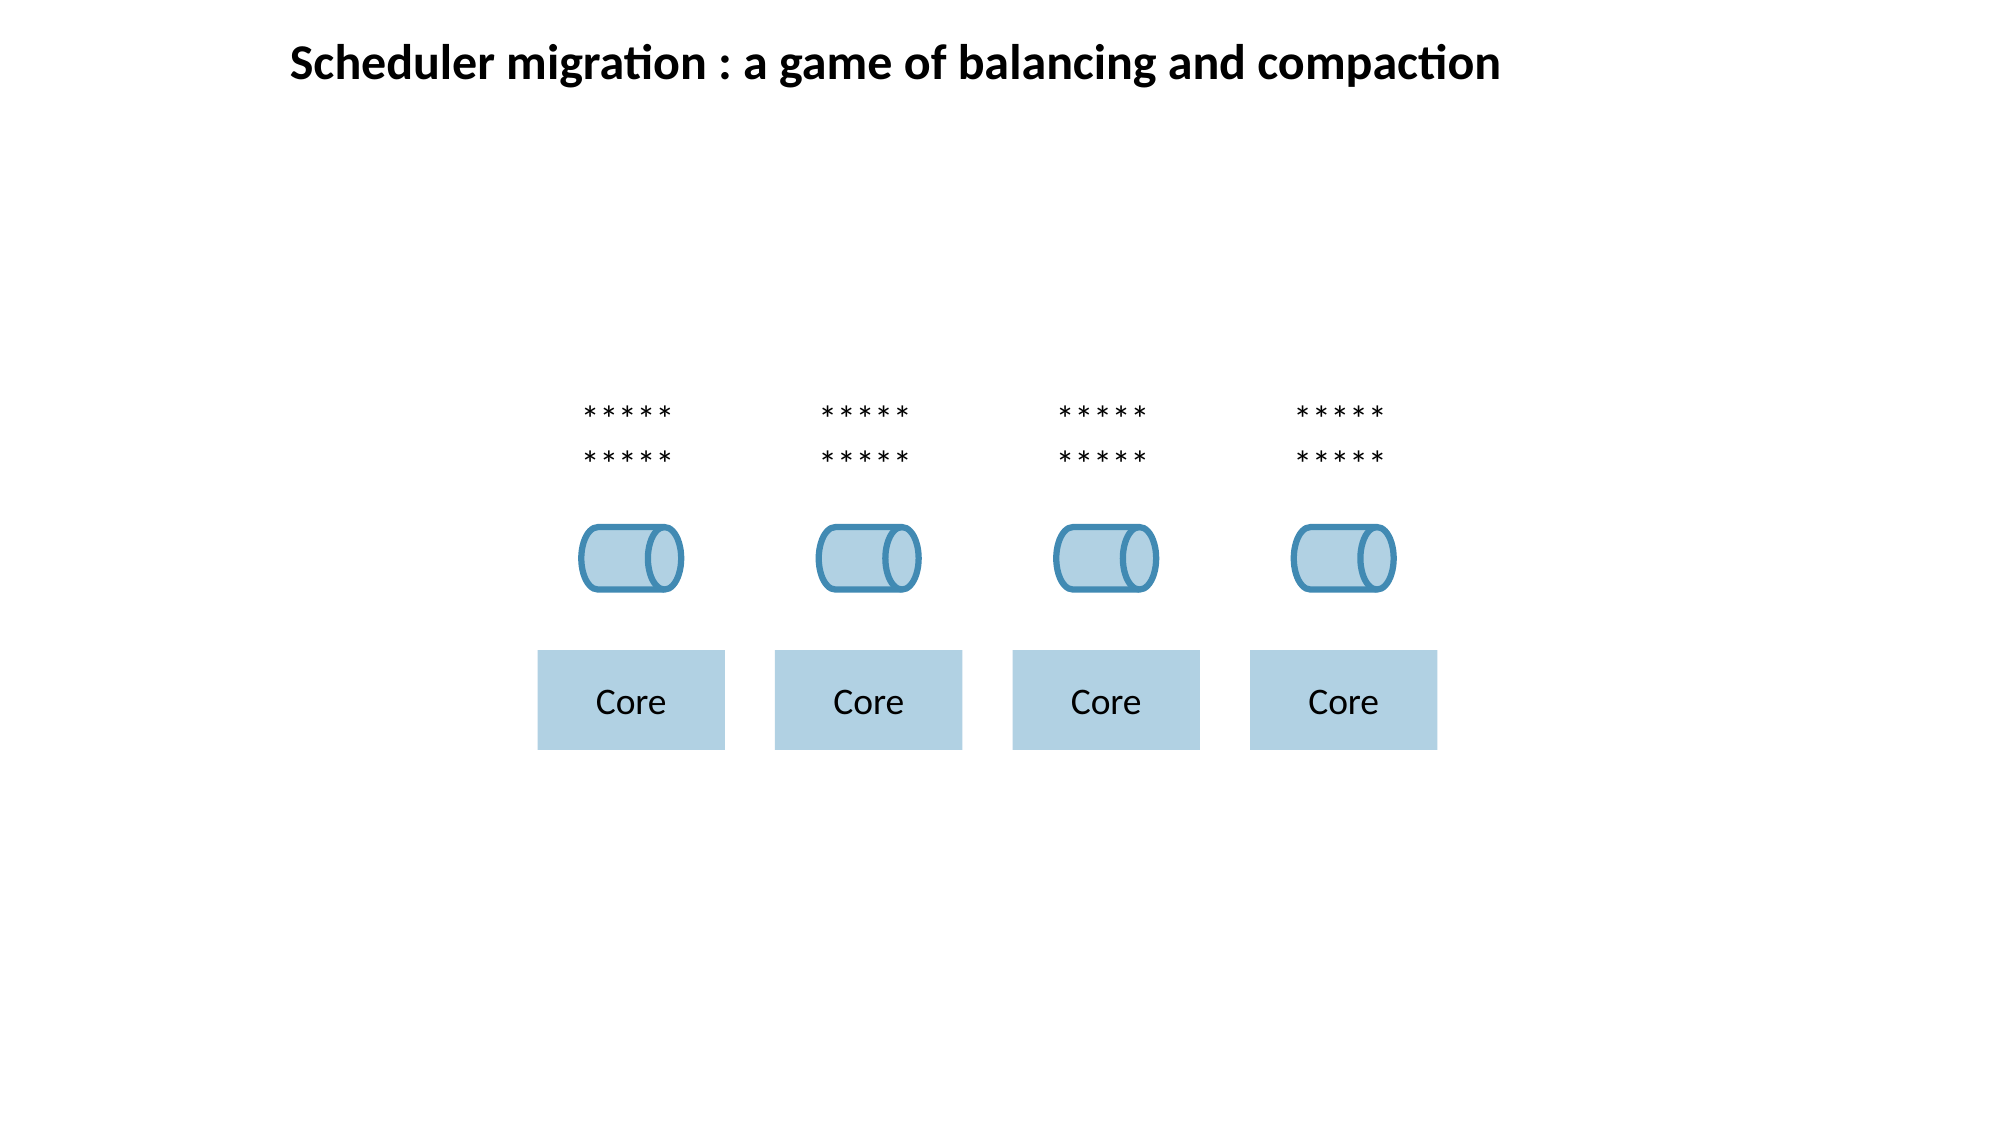

Scheduler migration : a game of balancing and compaction
*****
*****
*****
*****
*****
*****
*****
*****

Core
Core
Core
Core